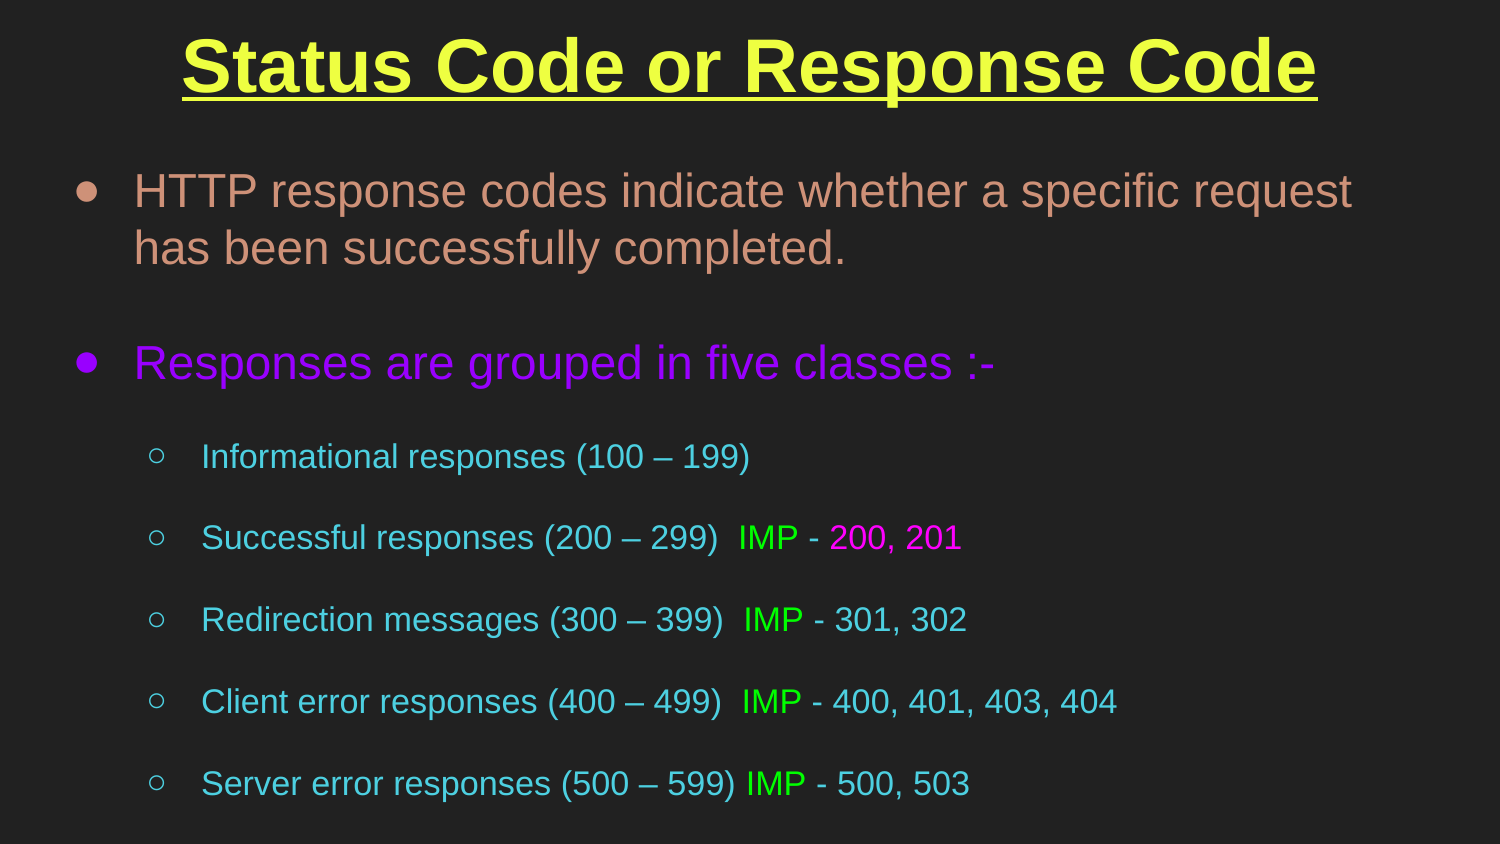

# Status Code or Response Code
HTTP response codes indicate whether a specific request has been successfully completed.

Responses are grouped in five classes :-

Informational responses (100 – 199)

Successful responses (200 – 299)  IMP - 200, 201

Redirection messages (300 – 399)  IMP - 301, 302

Client error responses (400 – 499)  IMP - 400, 401, 403, 404

Server error responses (500 – 599) IMP - 500, 503